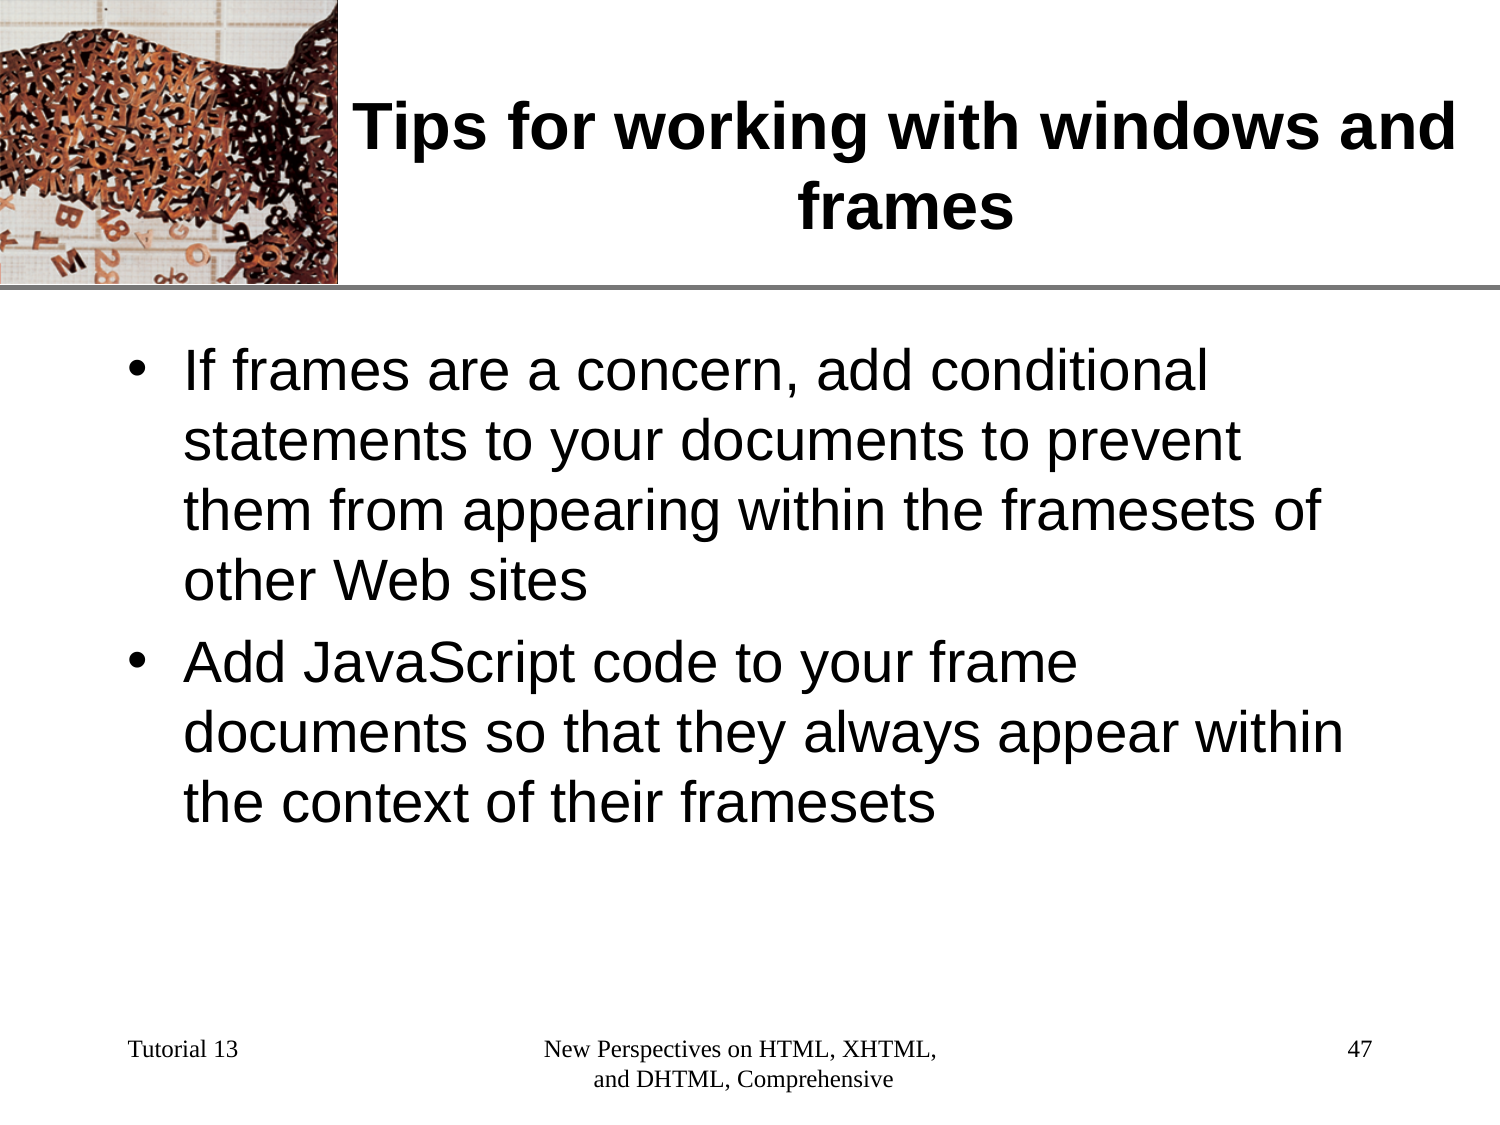

# Tips for working with windows and frames
If frames are a concern, add conditional statements to your documents to prevent them from appearing within the framesets of other Web sites
Add JavaScript code to your frame documents so that they always appear within the context of their framesets
Tutorial 13

New Perspectives on HTML, XHTML,
and DHTML, Comprehensive
47